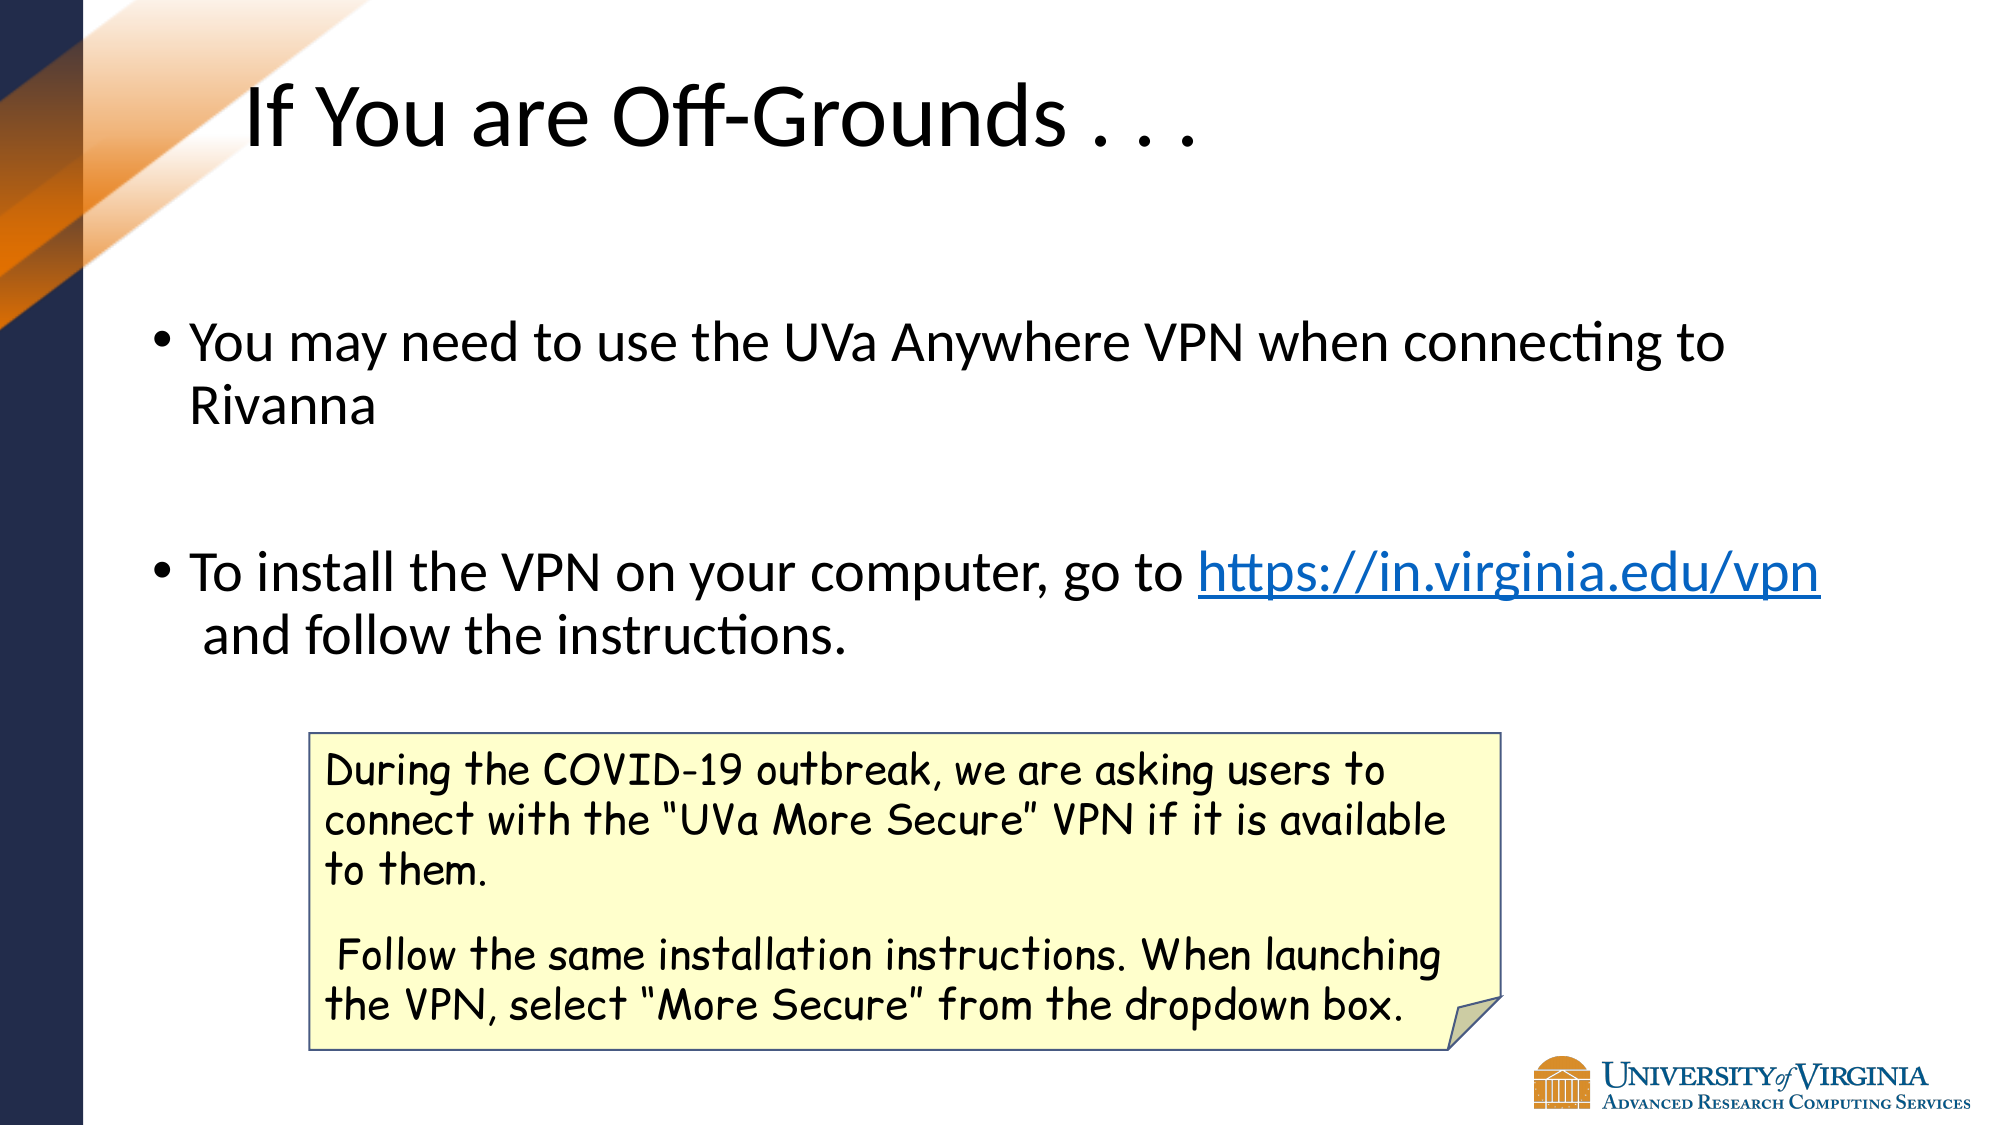

# If You are Off-Grounds . . .
You may need to use the UVa Anywhere VPN when connecting to Rivanna

To install the VPN on your computer, go to https://in.virginia.edu/vpn and follow the instructions.

During the COVID-19 outbreak, we are asking users to connect with the “UVa More Secure” VPN if it is available to them.

 Follow the same installation instructions. When launching the VPN, select “More Secure” from the dropdown box.